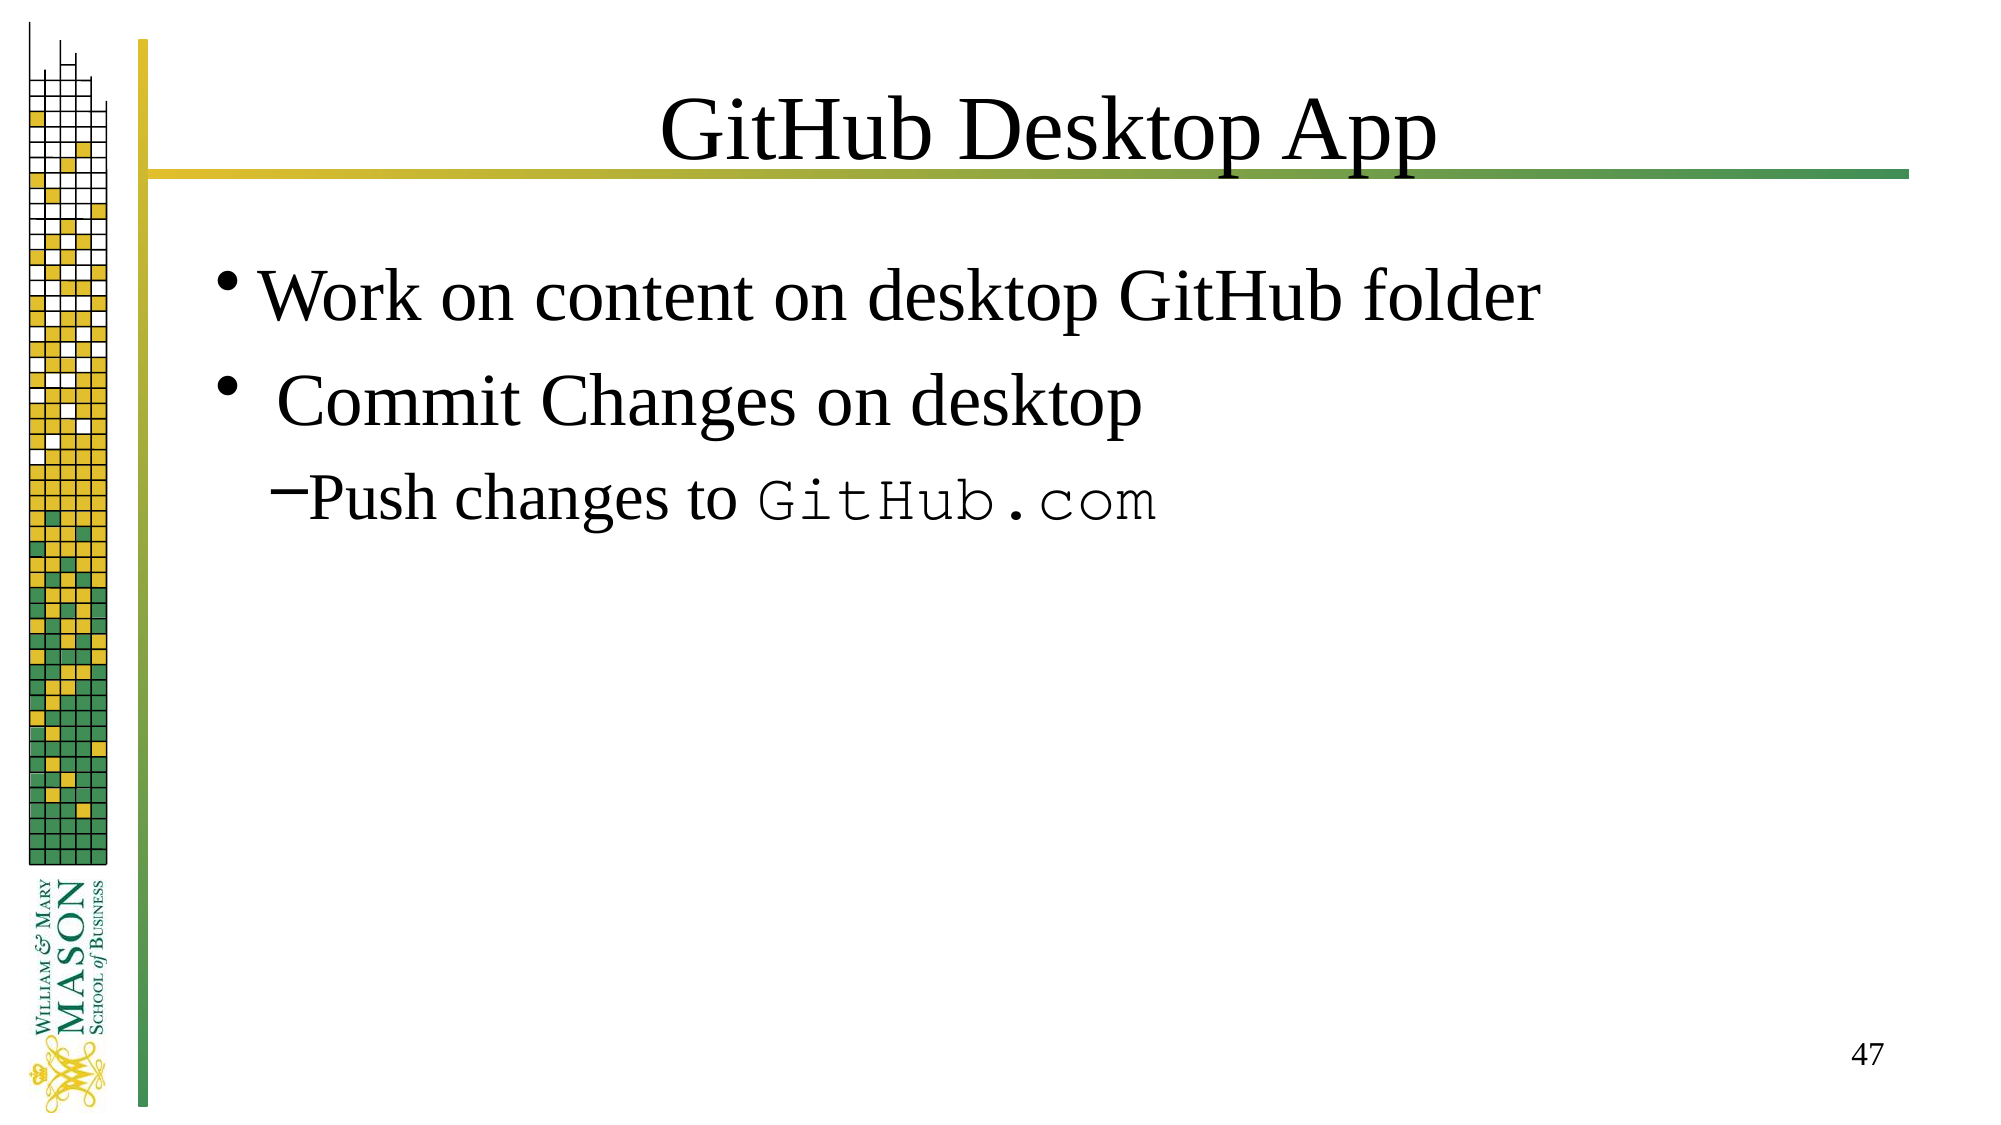

# GitHub Desktop App
Work on content on desktop GitHub folder
 Commit Changes on desktop
Push changes to GitHub.com
47